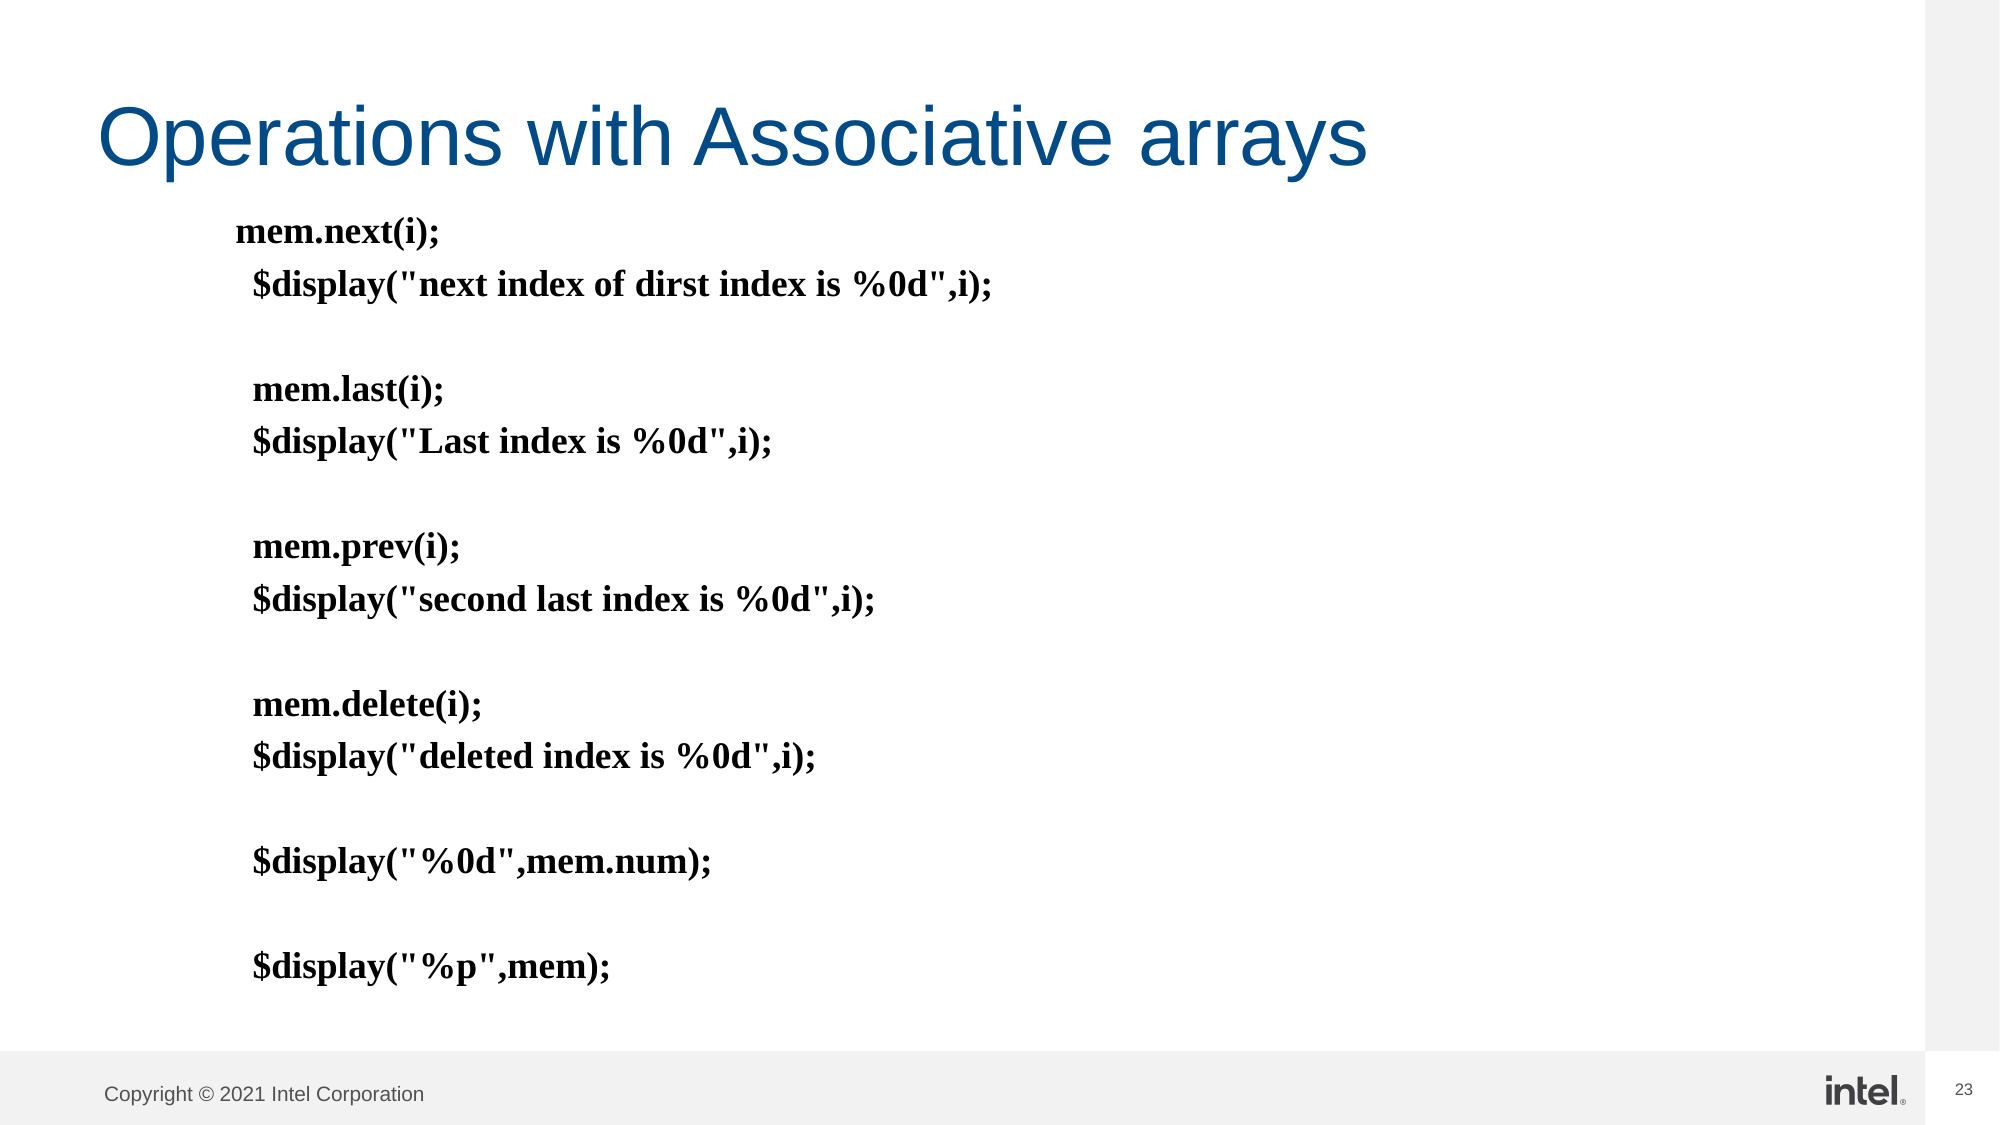

# Operations with Associative arrays
              mem.next(i);
	$display("next index of dirst index is %0d",i);

	mem.last(i);
	$display("Last index is %0d",i);

	mem.prev(i);
	$display("second last index is %0d",i);

	mem.delete(i);
	$display("deleted index is %0d",i);

	$display("%0d",mem.num);

	$display("%p",mem);